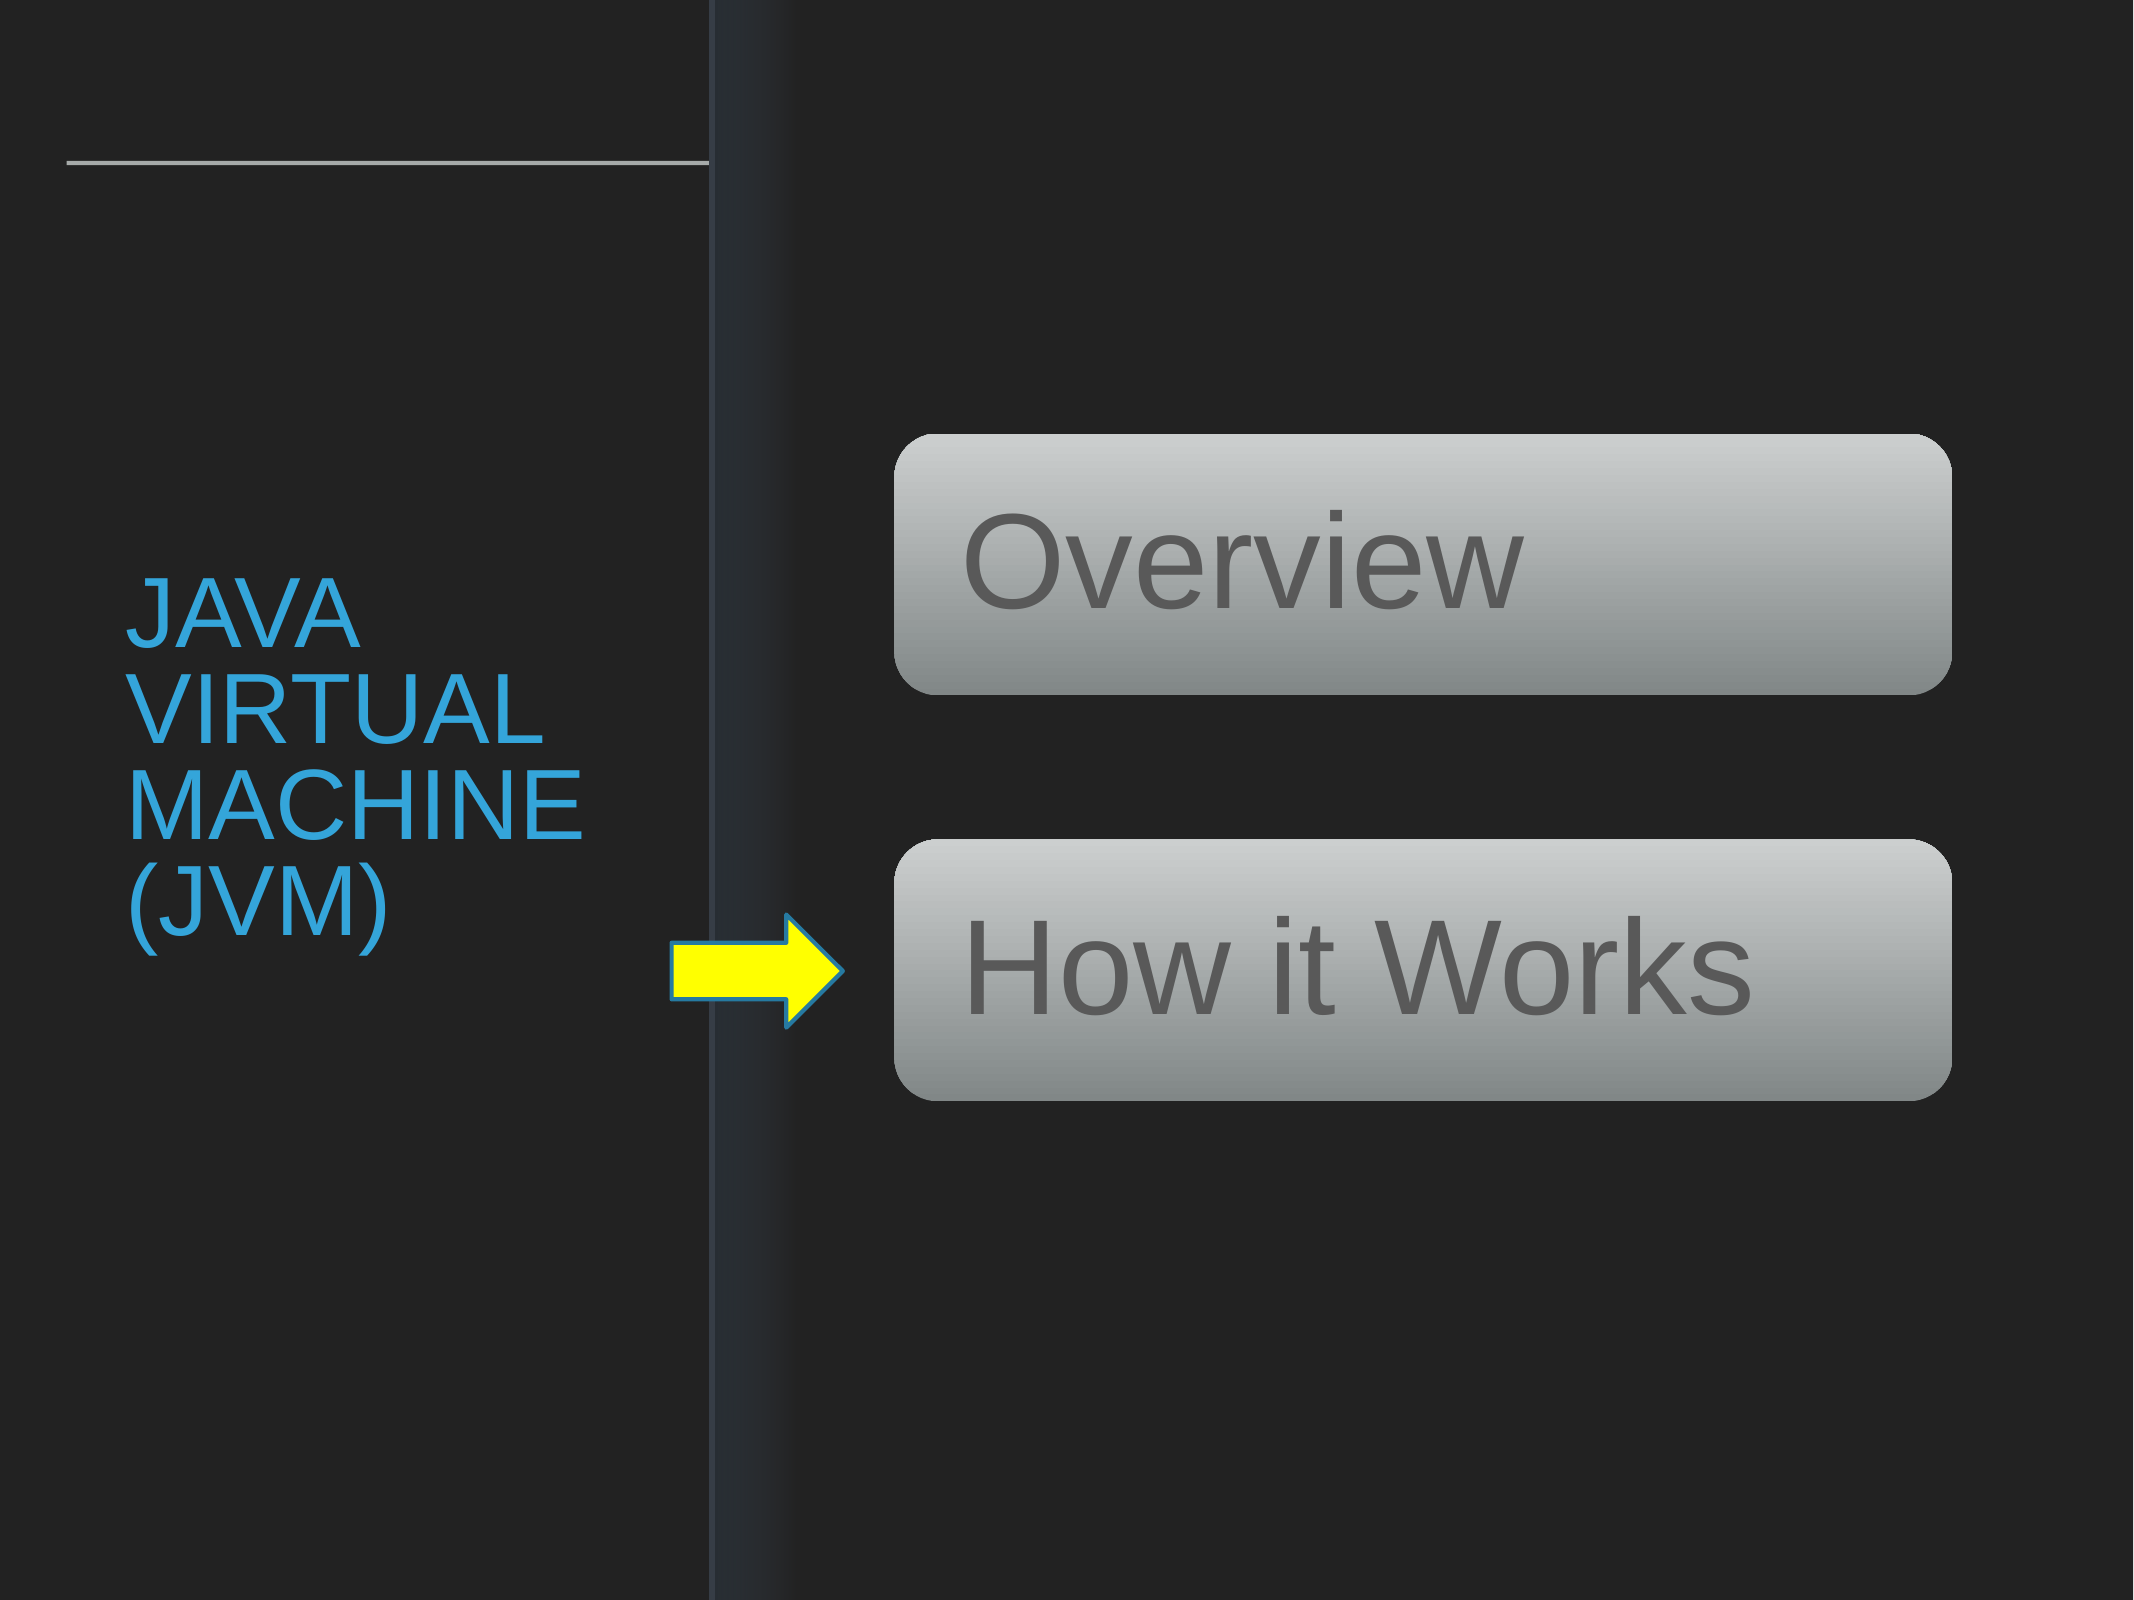

Overview
# Java Virtual Machine (jvm)
How it Works